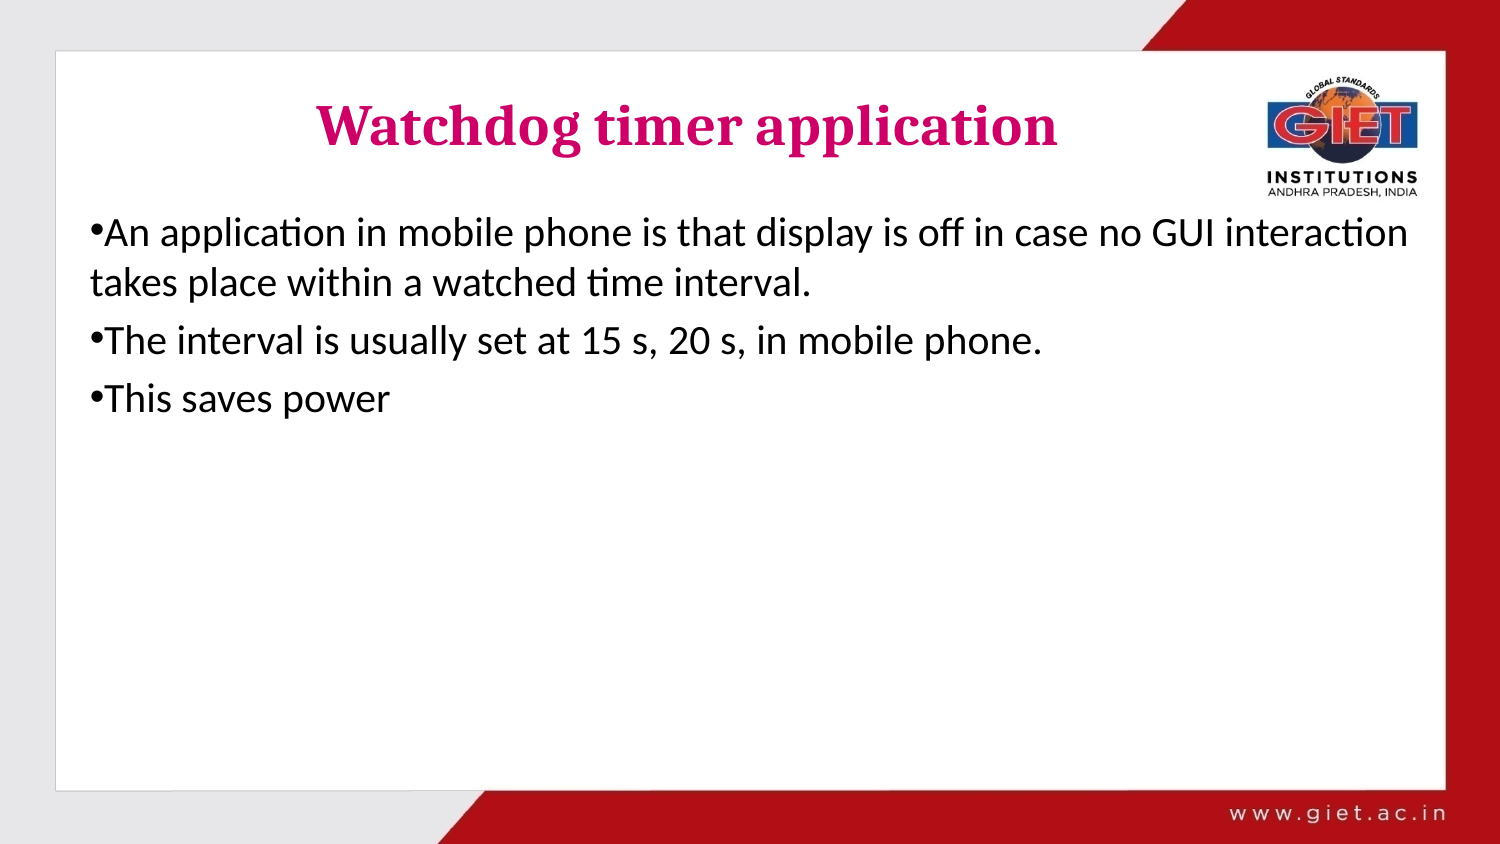

# Watchdog timer application
An application in mobile phone is that display is off in case no GUI interaction takes place within a watched time interval.
The interval is usually set at 15 s, 20 s, in mobile phone.
This saves power